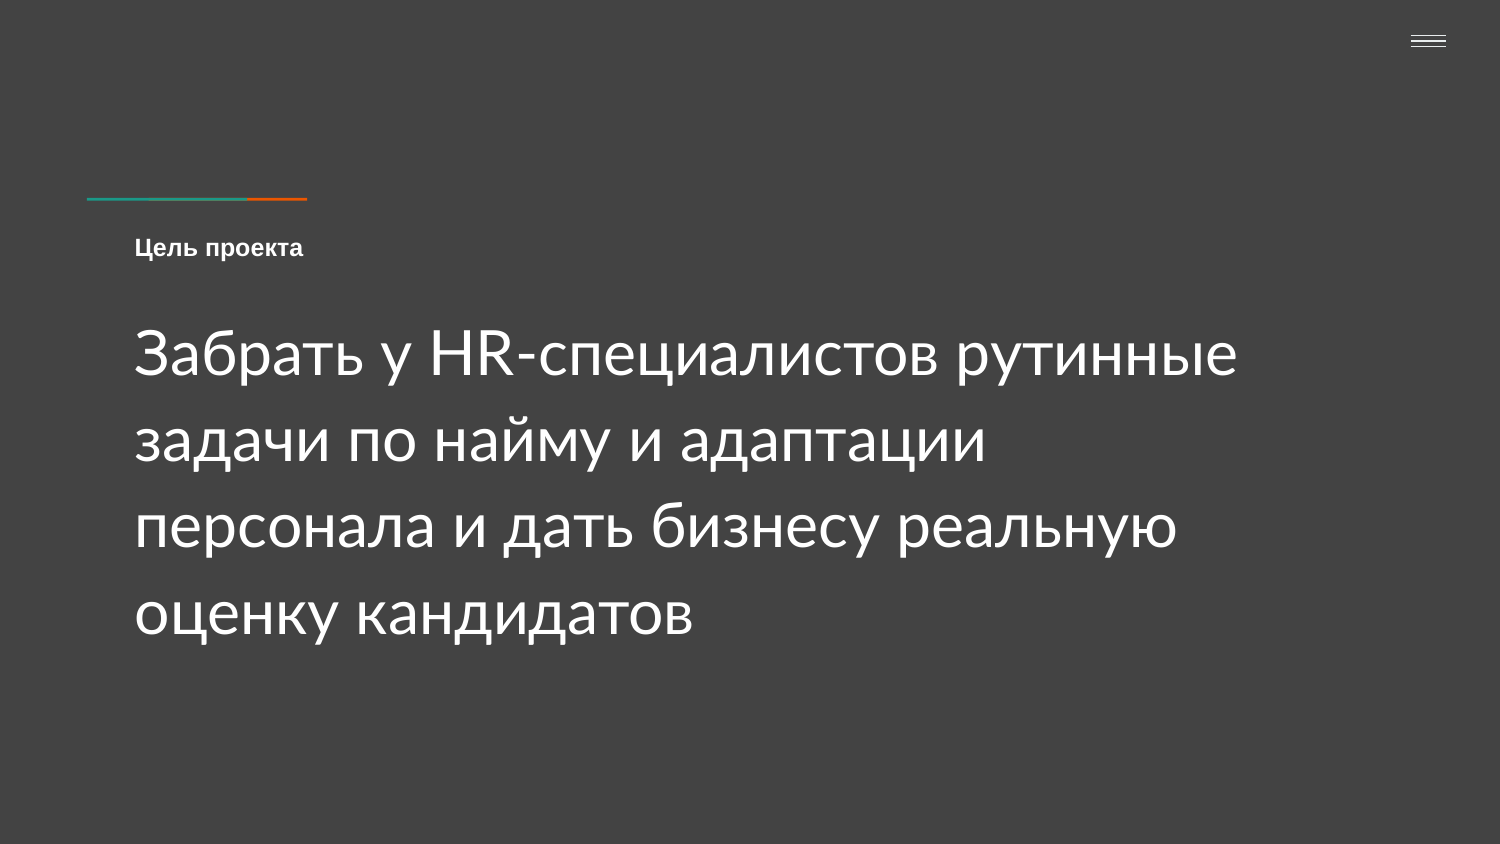

# Цель проекта
Забрать у HR-специалистов рутинные задачи по найму и адаптации персонала и дать бизнесу реальную оценку кандидатов